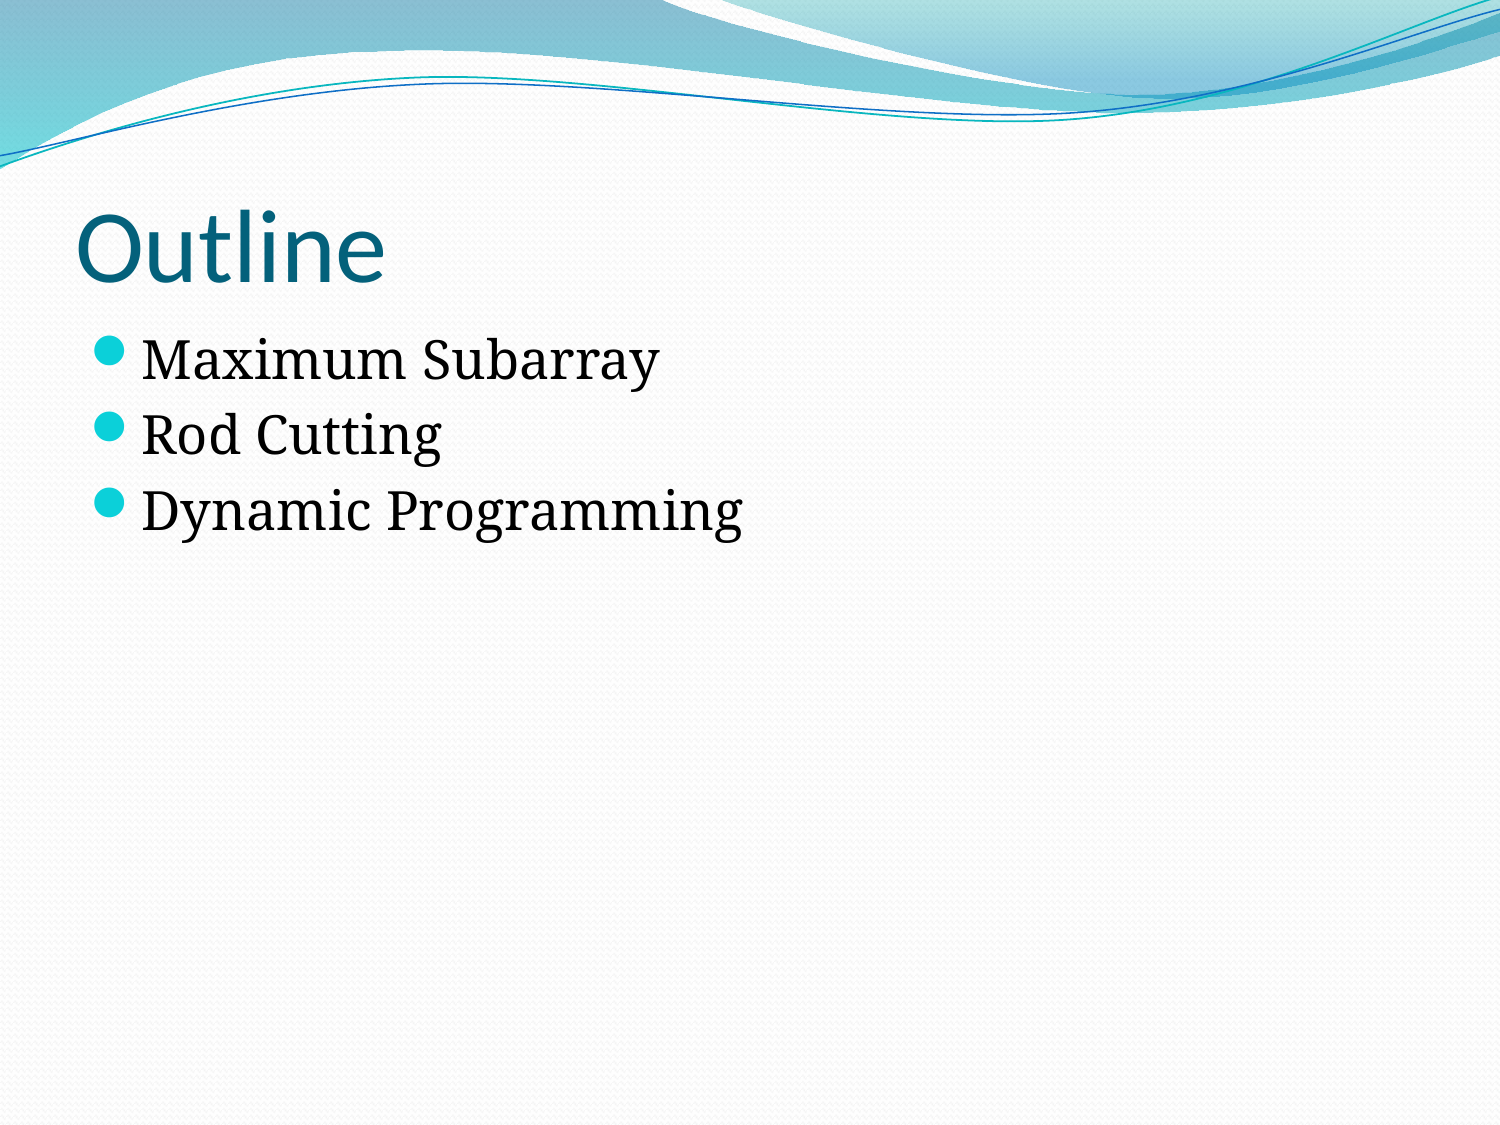

# Outline
Maximum Subarray
Rod Cutting
Dynamic Programming